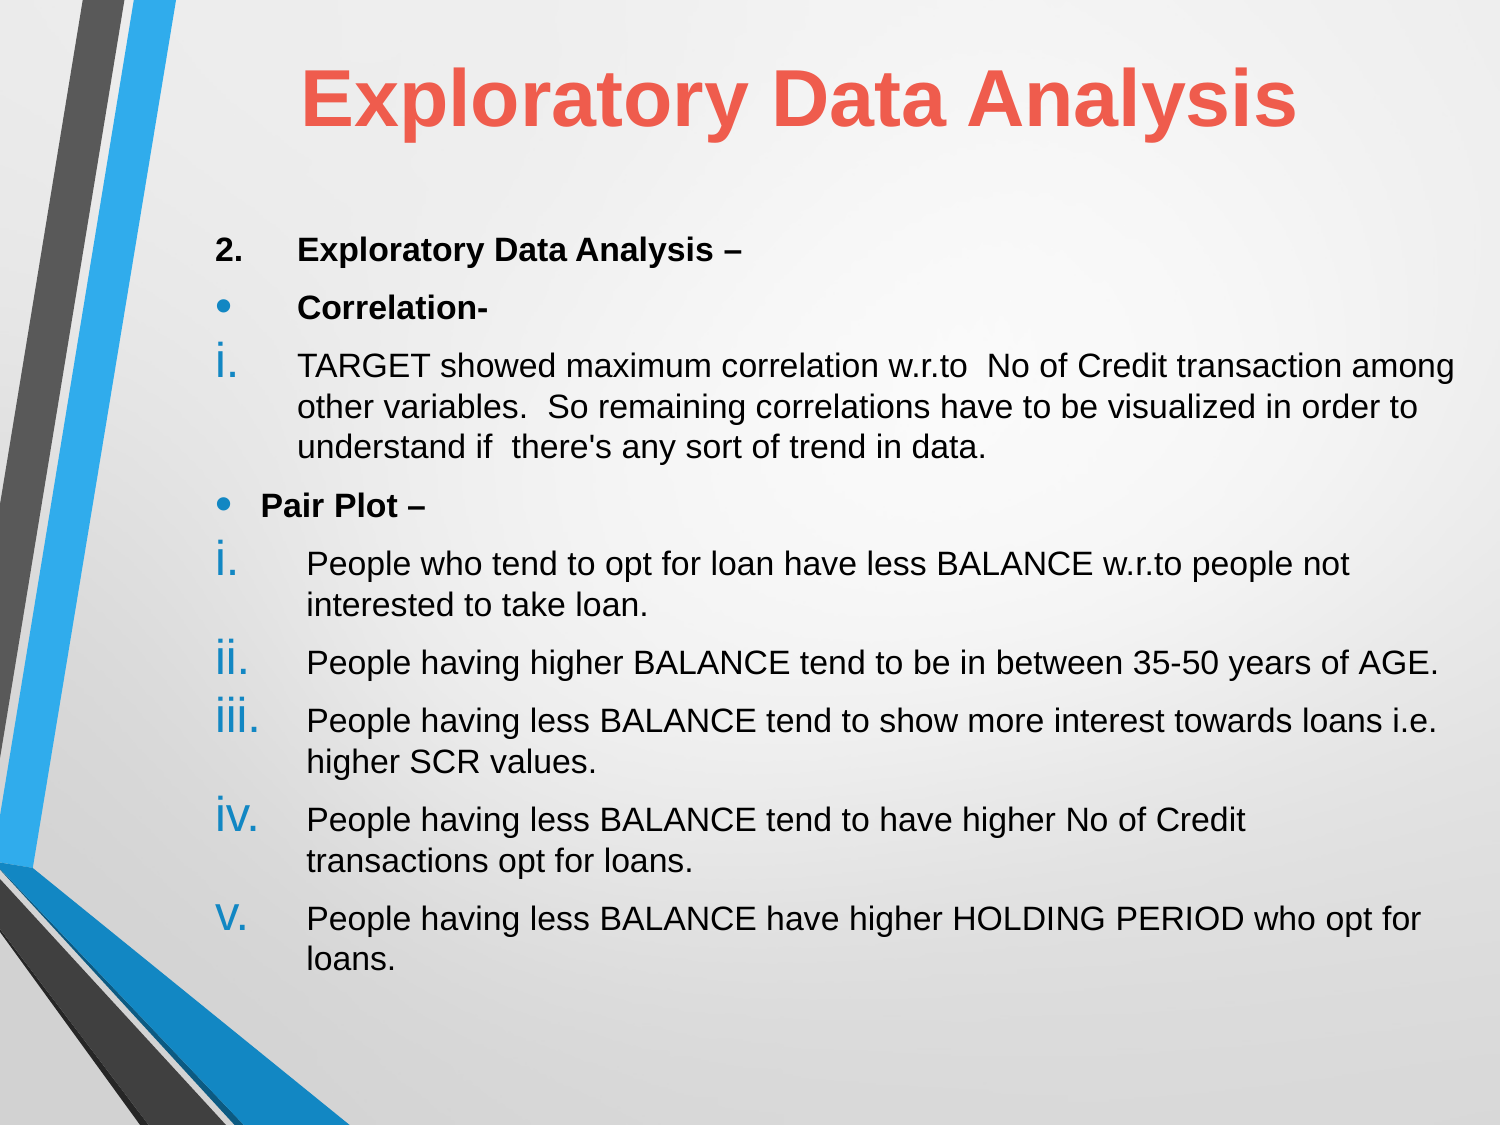

# Exploratory Data Analysis
2.	Exploratory Data Analysis –
Correlation-
TARGET showed maximum correlation w.r.to  No of Credit transaction among other variables.  So remaining correlations have to be visualized in order to understand if  there's any sort of trend in data.
Pair Plot –
People who tend to opt for loan have less BALANCE w.r.to people not interested to take loan.
People having higher BALANCE tend to be in between 35-50 years of AGE.
People having less BALANCE tend to show more interest towards loans i.e. higher SCR values.
People having less BALANCE tend to have higher No of Credit transactions opt for loans.
People having less BALANCE have higher HOLDING PERIOD who opt for loans.